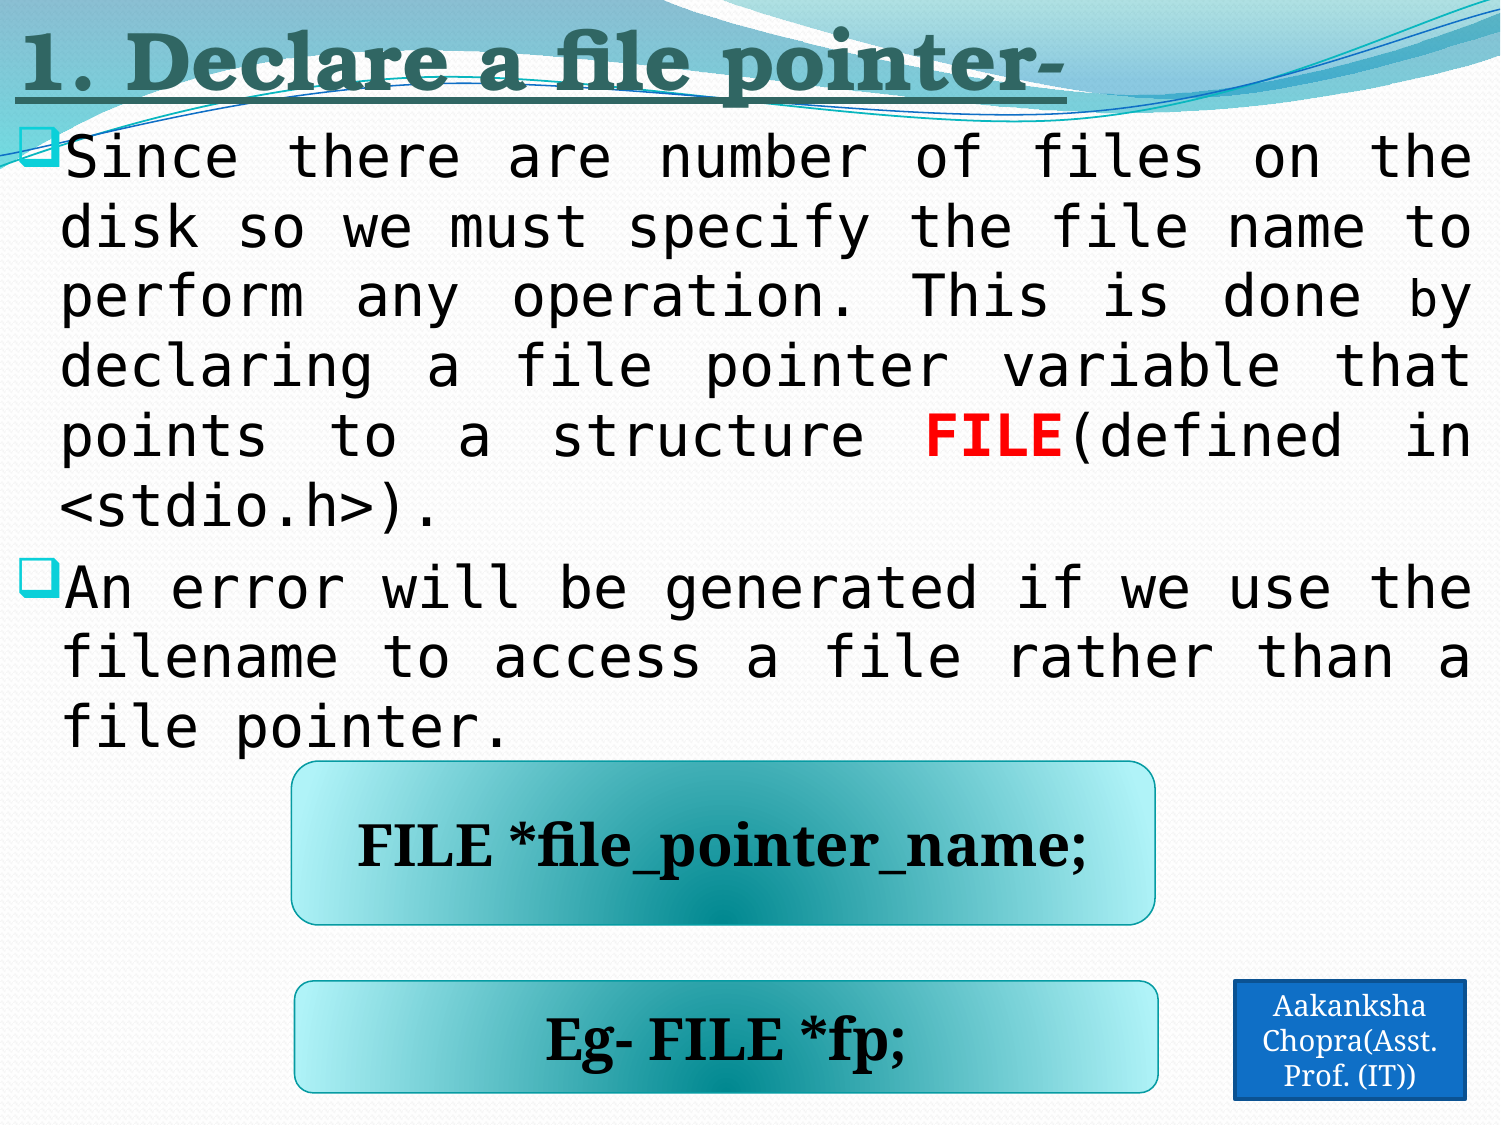

1. Declare a file pointer-
Since there are number of files on the disk so we must specify the file name to perform any operation. This is done by declaring a file pointer variable that points to a structure FILE(defined in <stdio.h>).
An error will be generated if we use the filename to access a file rather than a file pointer.

FILE *file_pointer_name;
Eg- FILE *fp;
Aakanksha Chopra(Asst. Prof. (IT))